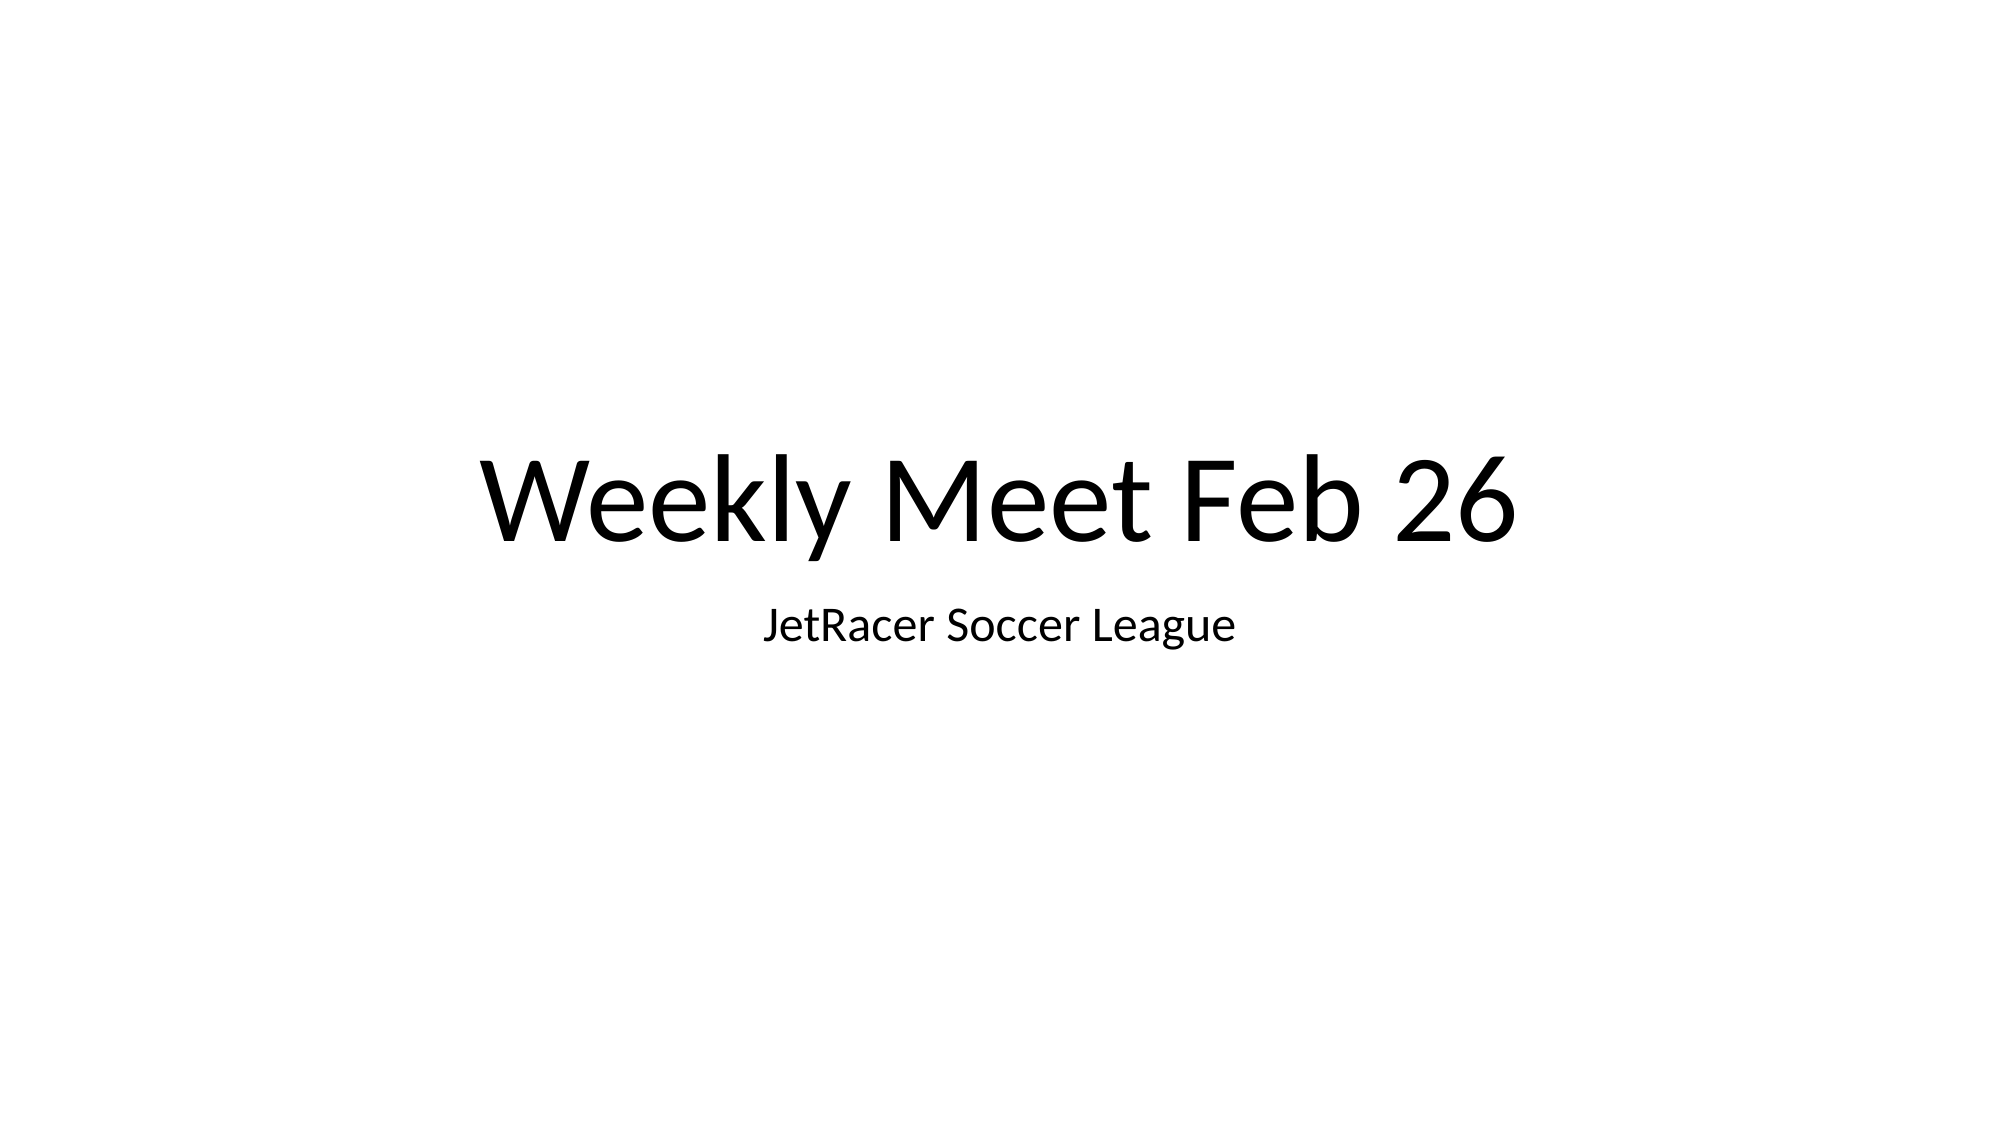

# Weekly Meet Feb 26
JetRacer Soccer League